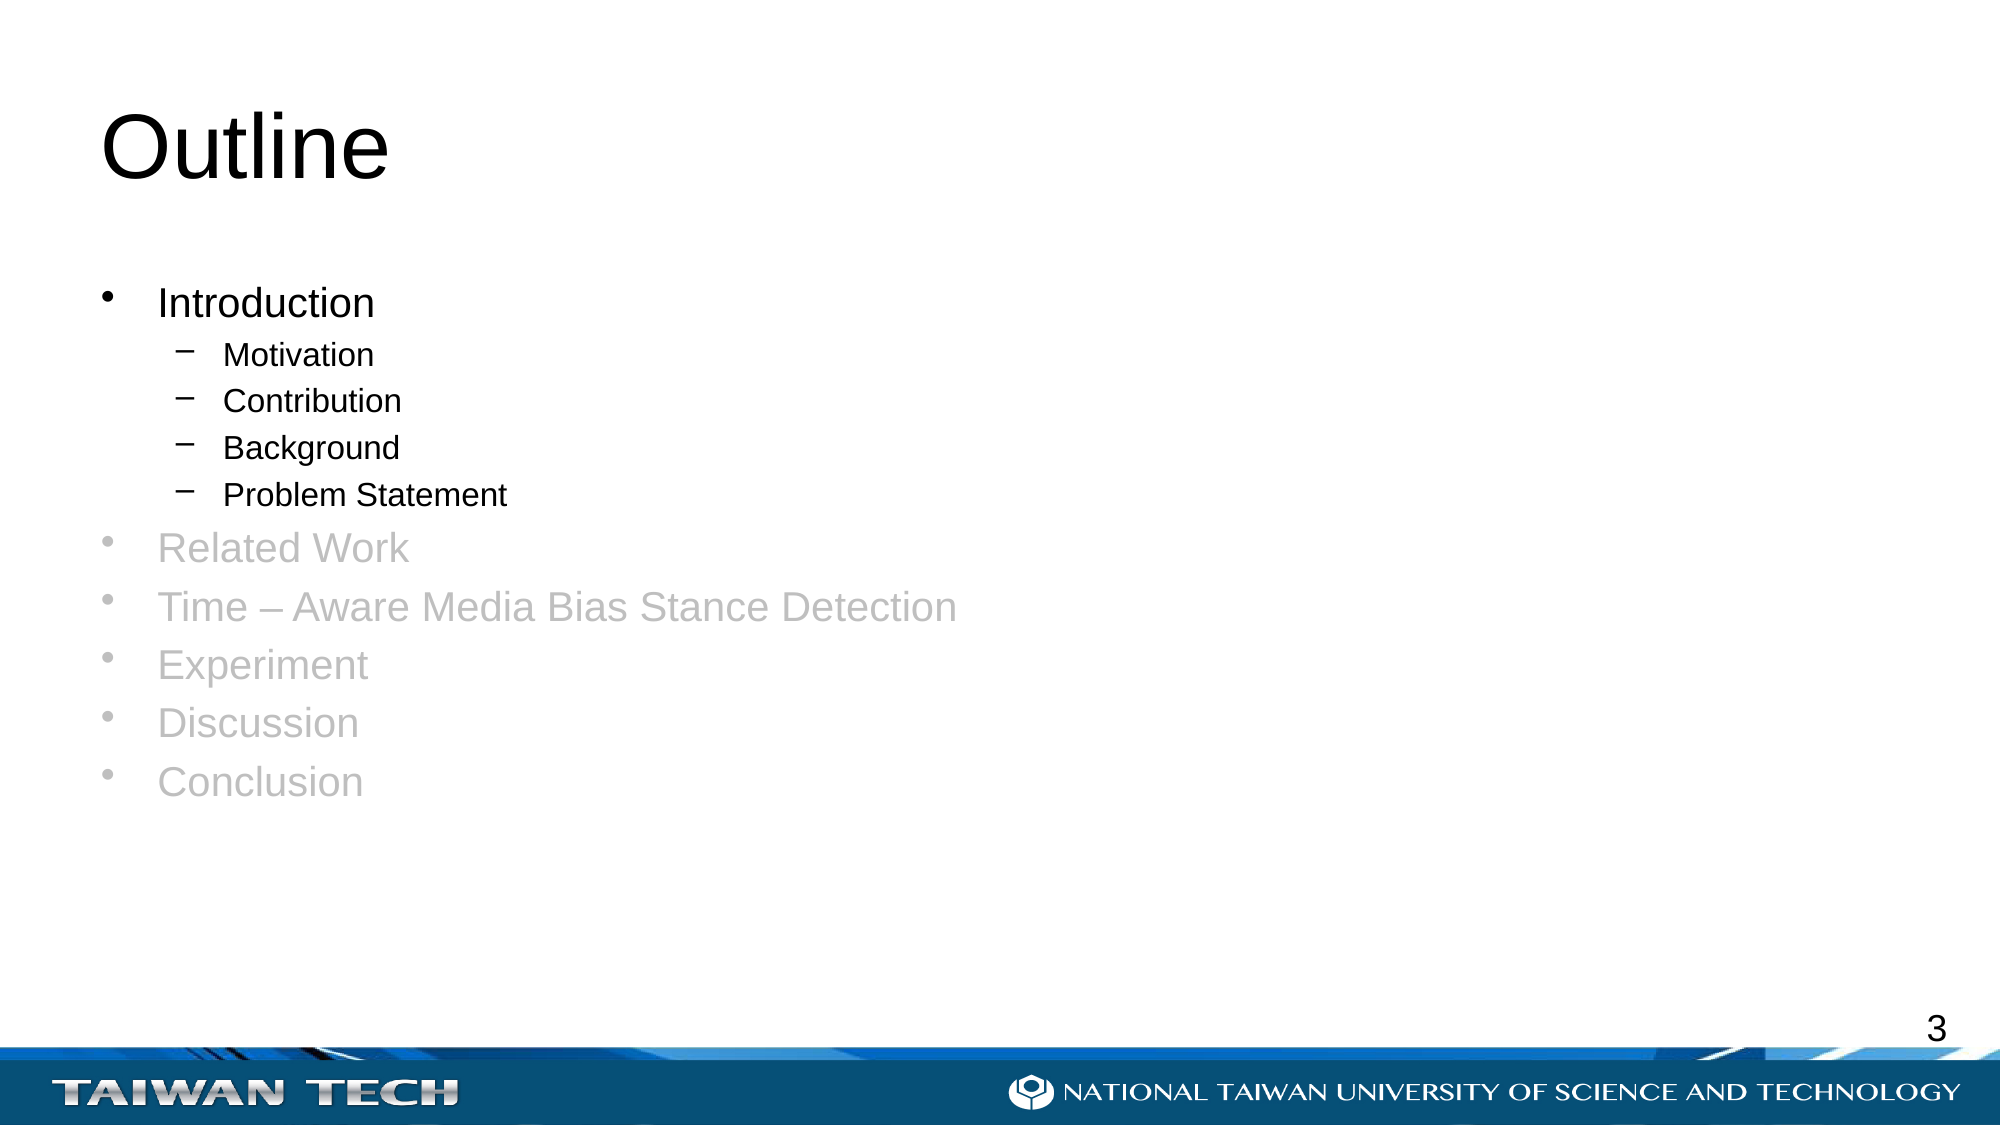

# Outline
Introduction
Motivation
Contribution
Background
Problem Statement
Related Work
Time – Aware Media Bias Stance Detection
Experiment
Discussion
Conclusion
3